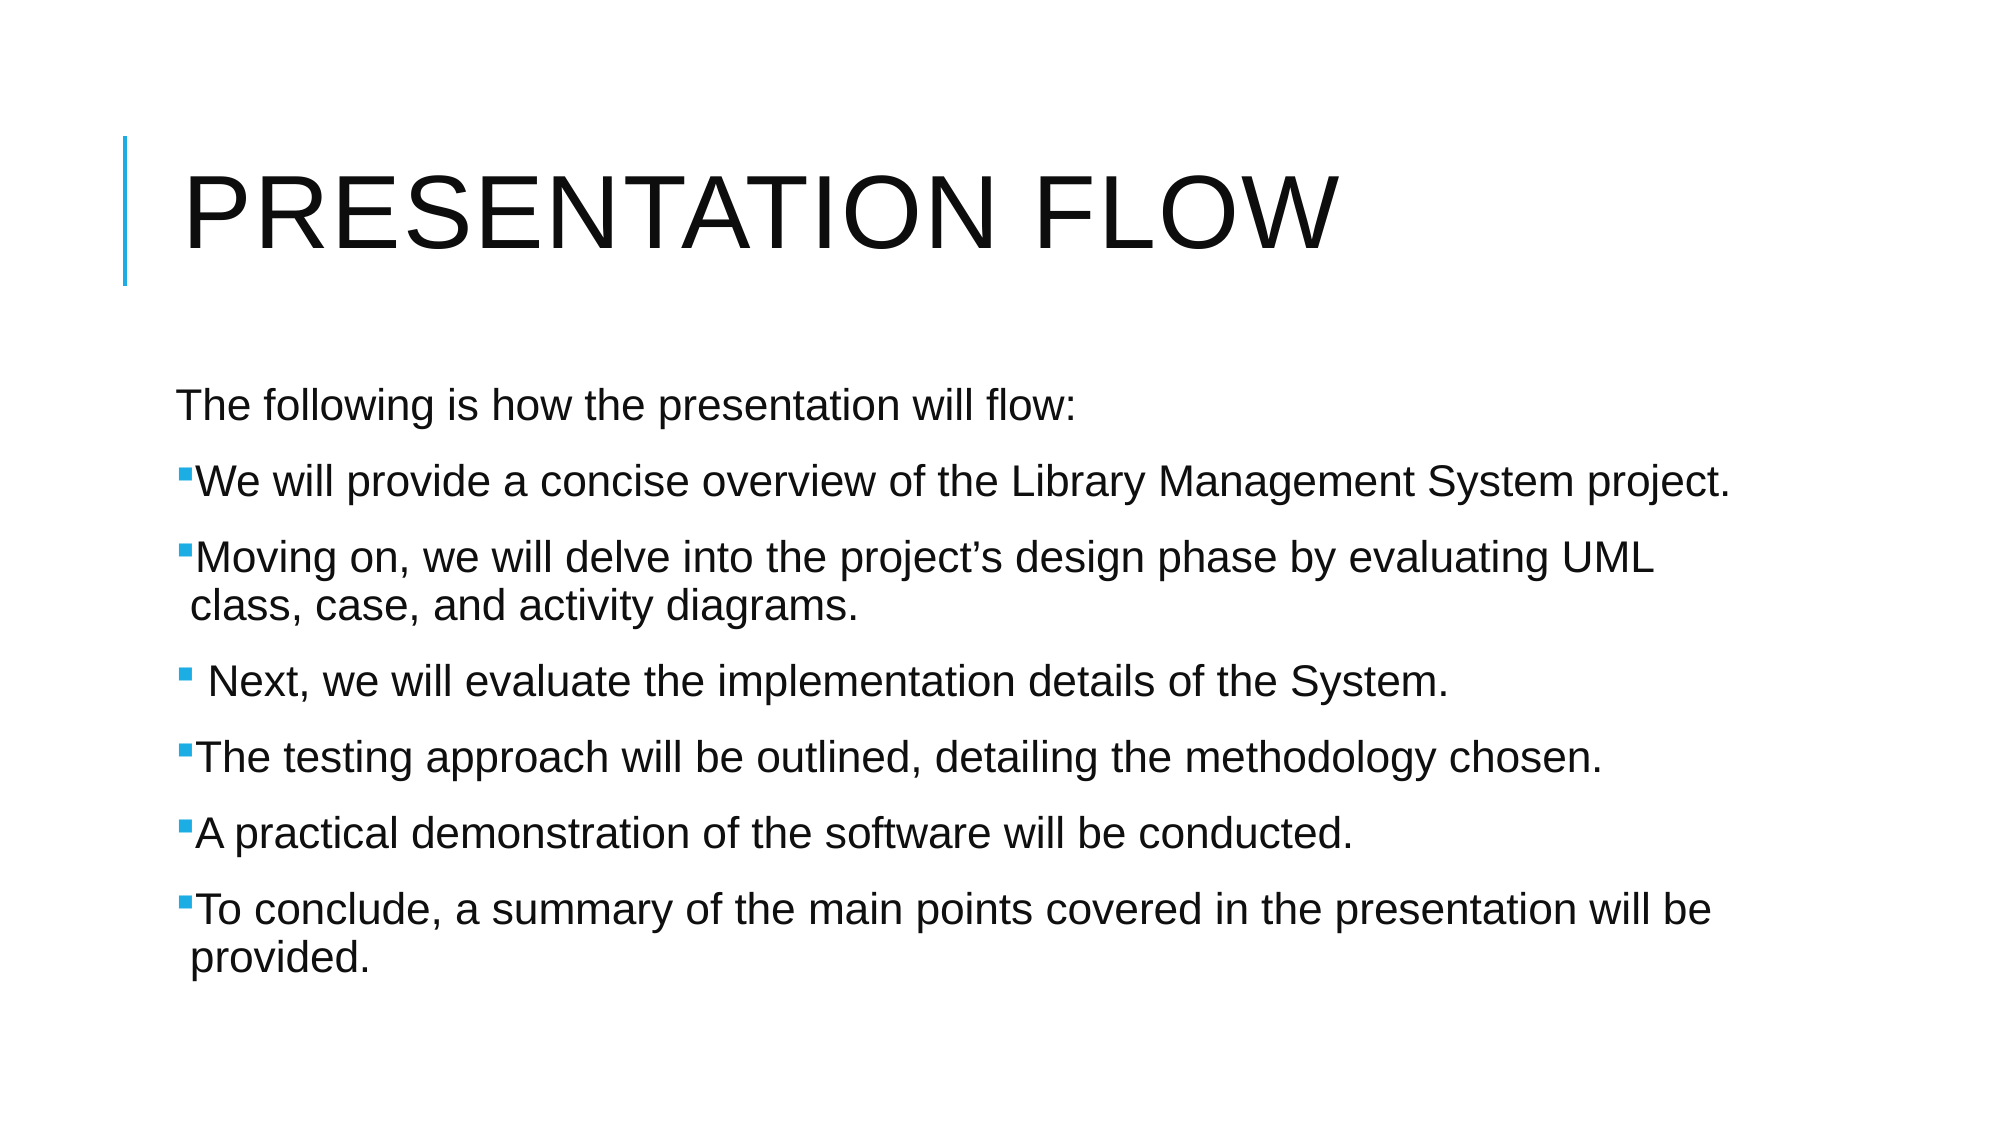

# Presentation flow
The following is how the presentation will flow:
We will provide a concise overview of the Library Management System project.
Moving on, we will delve into the project’s design phase by evaluating UML class, case, and activity diagrams.
 Next, we will evaluate the implementation details of the System.
The testing approach will be outlined, detailing the methodology chosen.
A practical demonstration of the software will be conducted.
To conclude, a summary of the main points covered in the presentation will be provided.